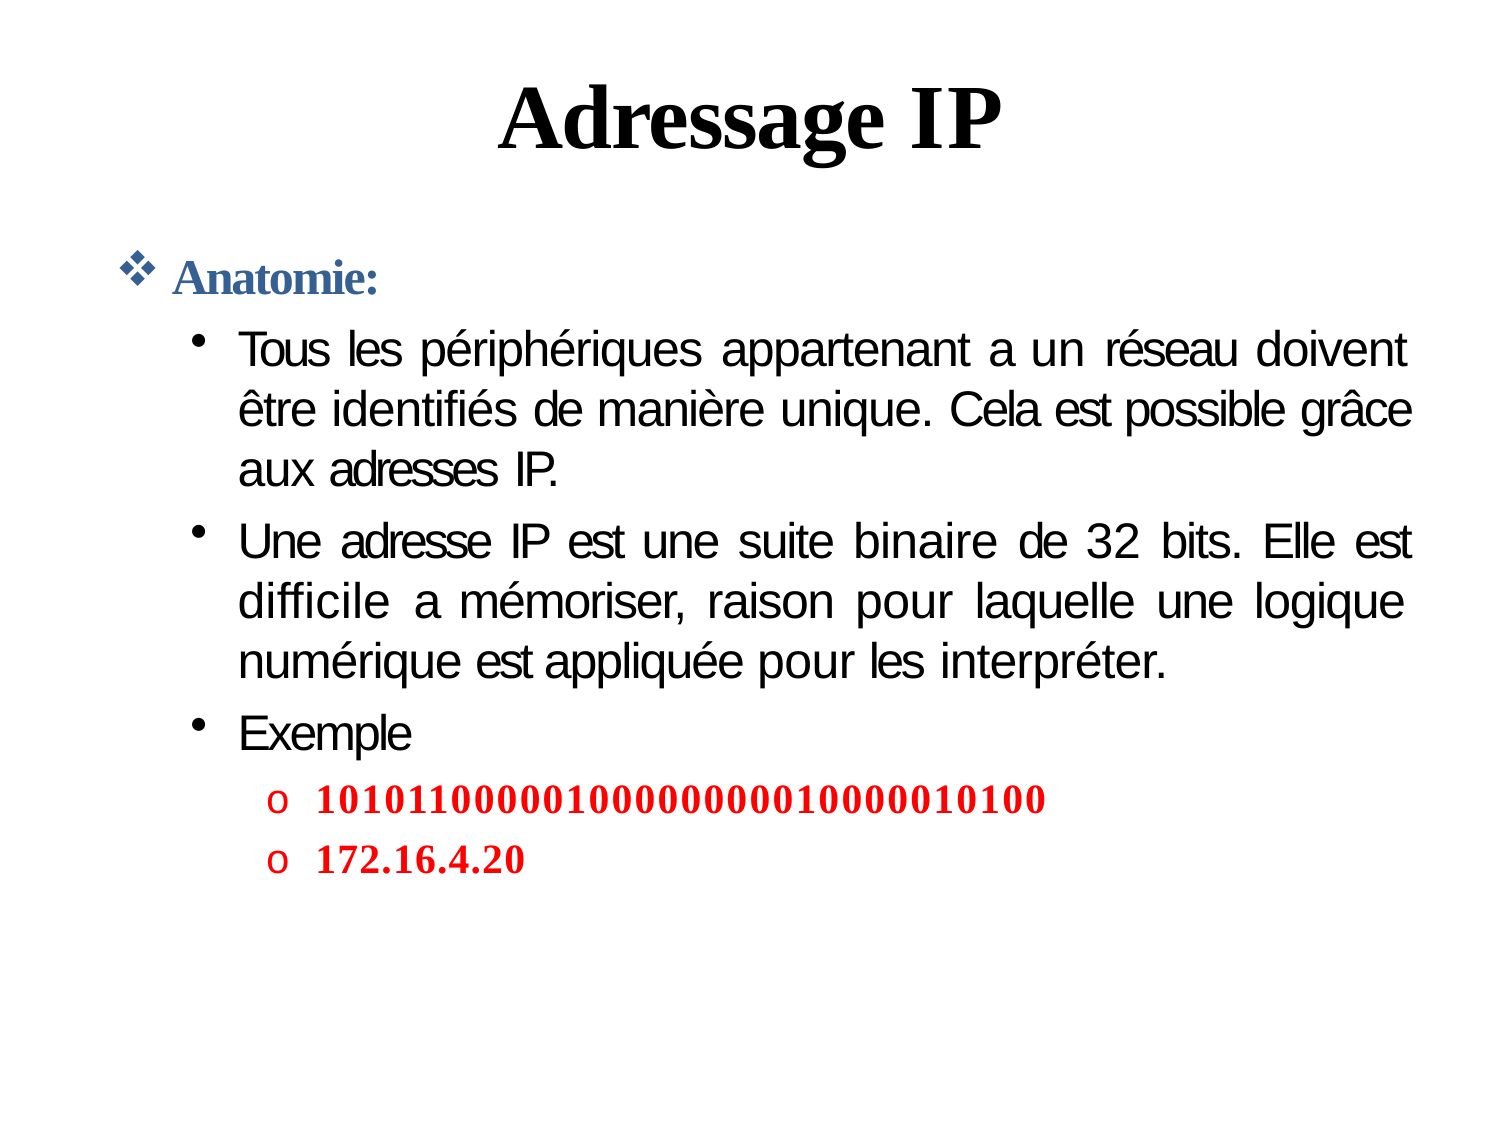

# Adressage IP
Anatomie:
Tous les périphériques appartenant a un réseau doivent  être identifiés de manière unique. Cela est possible grâce  aux adresses IP.
Une adresse IP est une suite binaire de 32 bits. Elle est  difficile a mémoriser, raison pour laquelle une logique  numérique est appliquée pour les interpréter.
Exemple
o 10101100000100000000010000010100
o 172.16.4.20